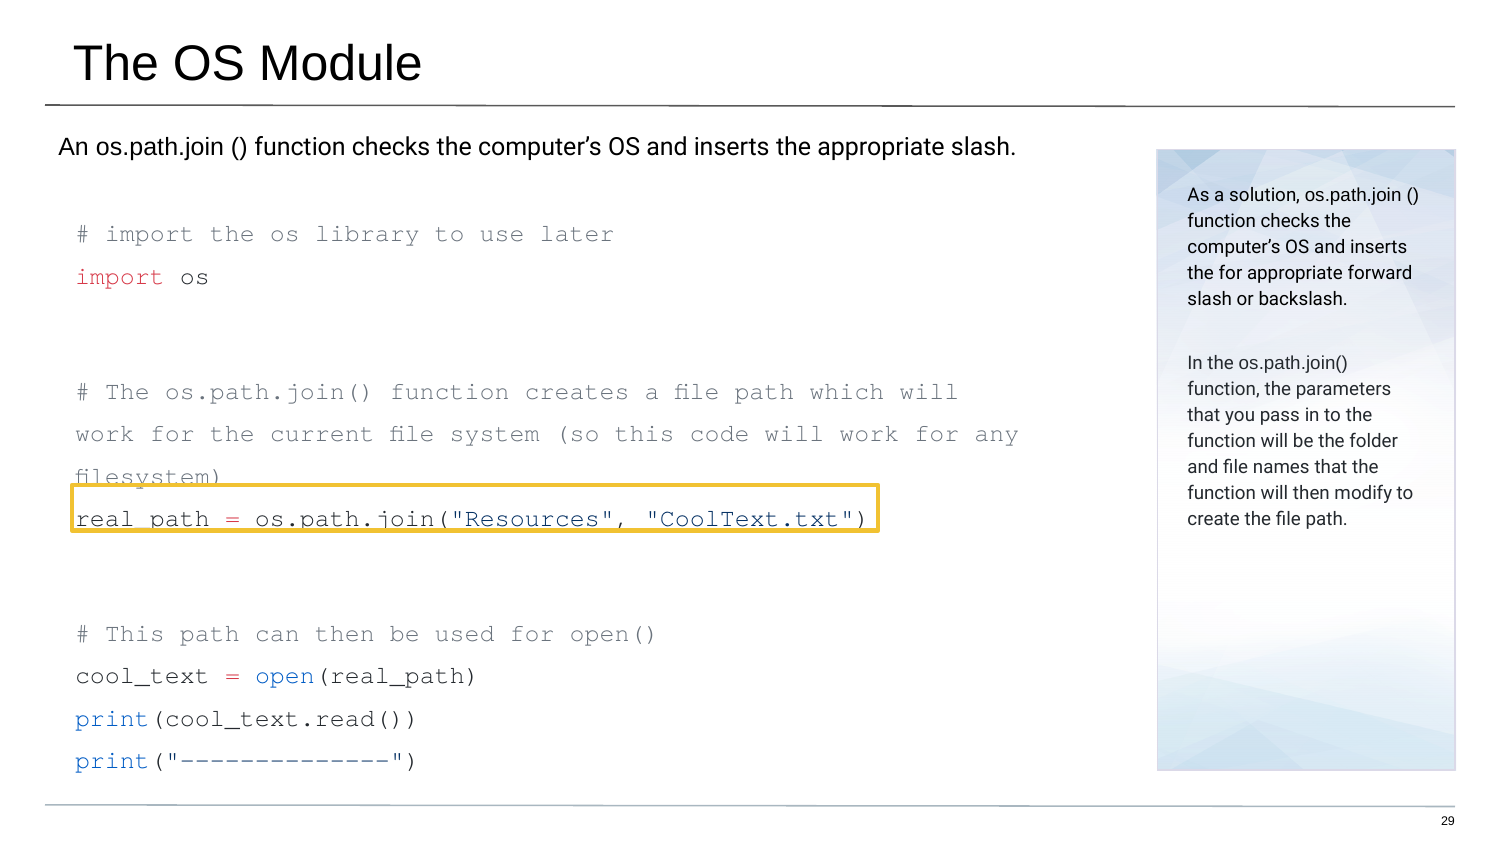

# The OS Module
An os.path.join () function checks the computer’s OS and inserts the appropriate slash.
As a solution, os.path.join () function checks the computer’s OS and inserts the for appropriate forward slash or backslash.

In the os.path.join() function, the parameters that you pass in to the function will be the folder and file names that the function will then modify to create the file path.

# import the os library to use later
import os

# The os.path.join() function creates a file path which will work for the current file system (so this code will work for any filesystem)
real_path = os.path.join("Resources", "CoolText.txt")

# This path can then be used for open()
cool_text = open(real_path)
print(cool_text.read())
print("--------------")

29